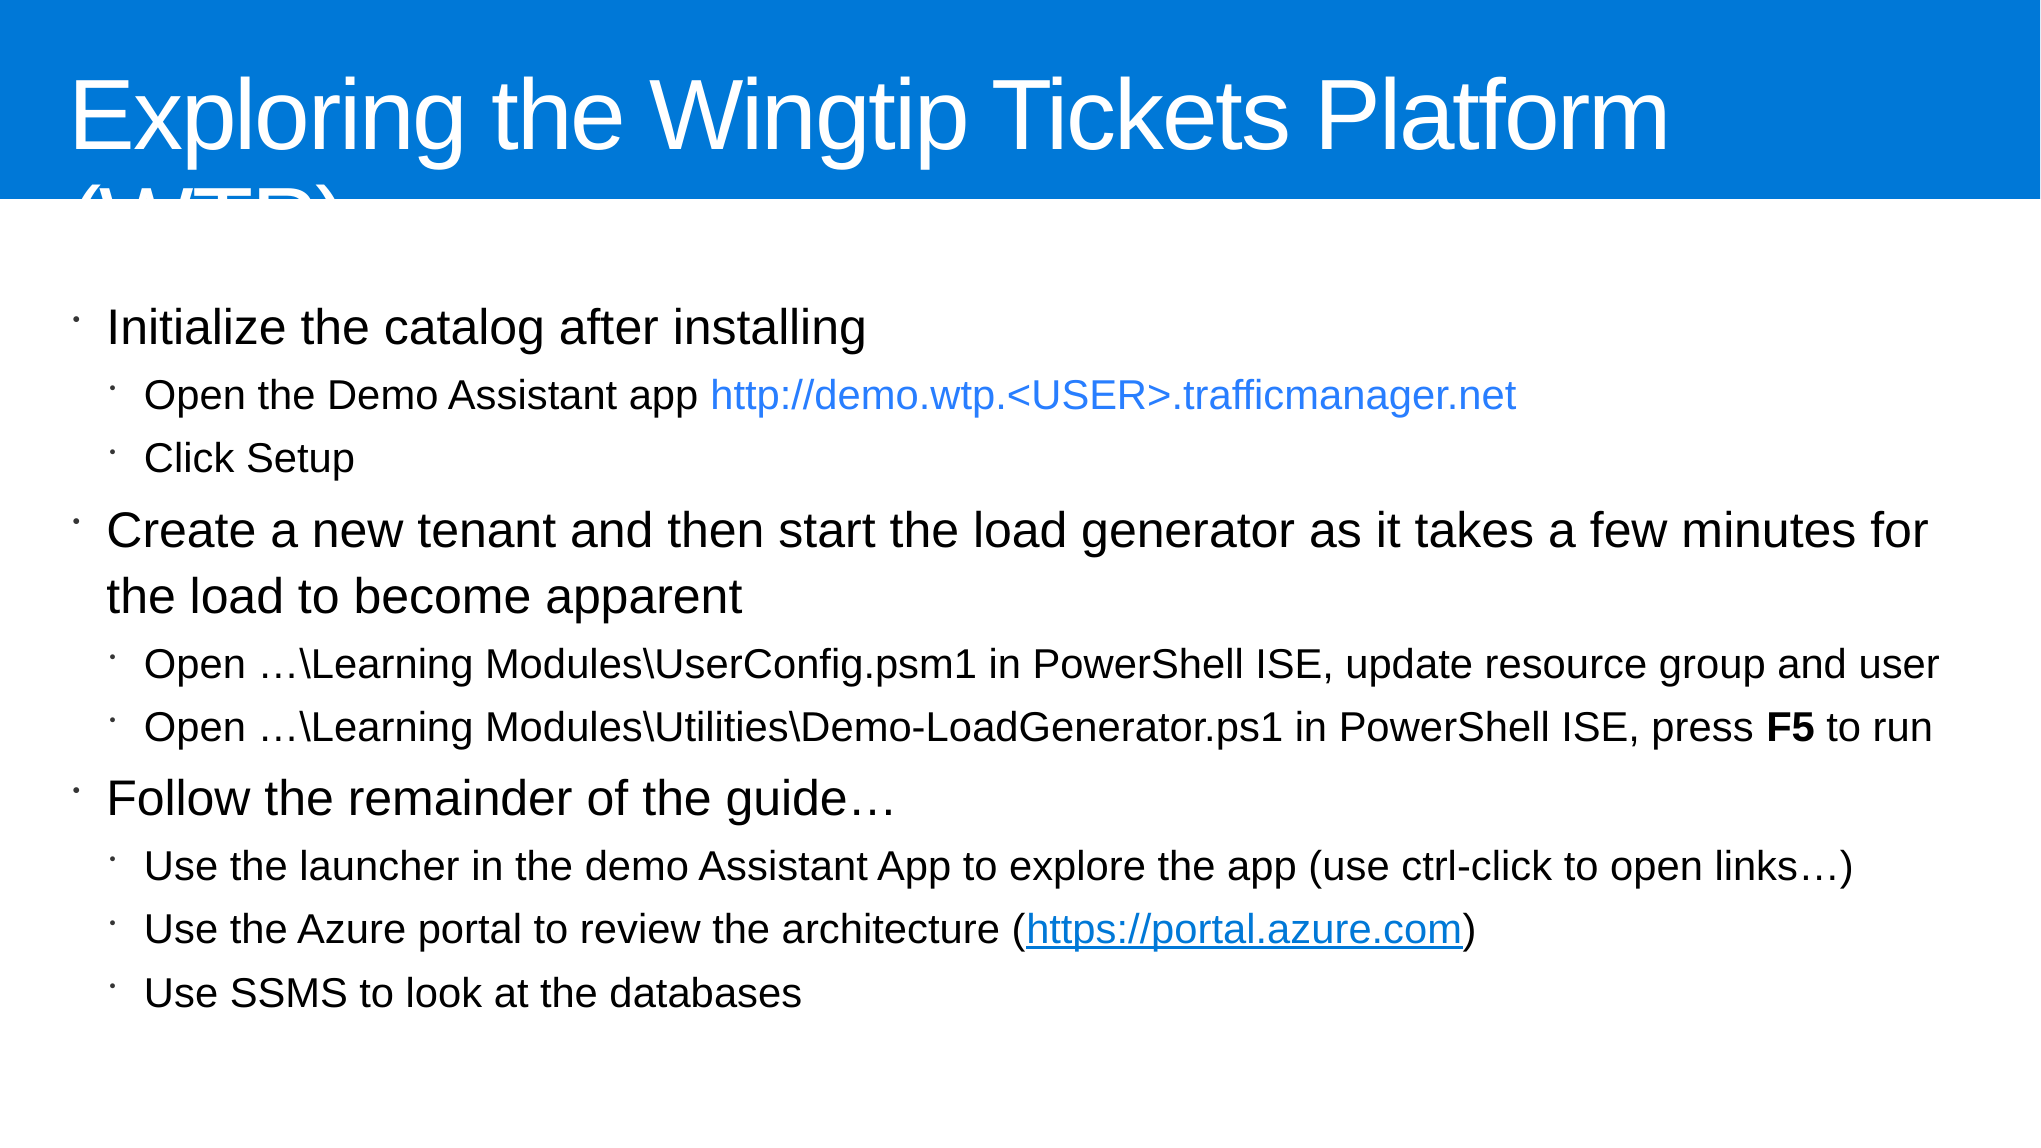

# Exploring the Wingtip Tickets Platform (WTP)
Initialize the catalog after installing
Open the Demo Assistant app http://demo.wtp.<USER>.trafficmanager.net
Click Setup
Create a new tenant and then start the load generator as it takes a few minutes for the load to become apparent
Open …\Learning Modules\UserConfig.psm1 in PowerShell ISE, update resource group and user
Open …\Learning Modules\Utilities\Demo-LoadGenerator.ps1 in PowerShell ISE, press F5 to run
Follow the remainder of the guide…
Use the launcher in the demo Assistant App to explore the app (use ctrl-click to open links…)
Use the Azure portal to review the architecture (https://portal.azure.com)
Use SSMS to look at the databases